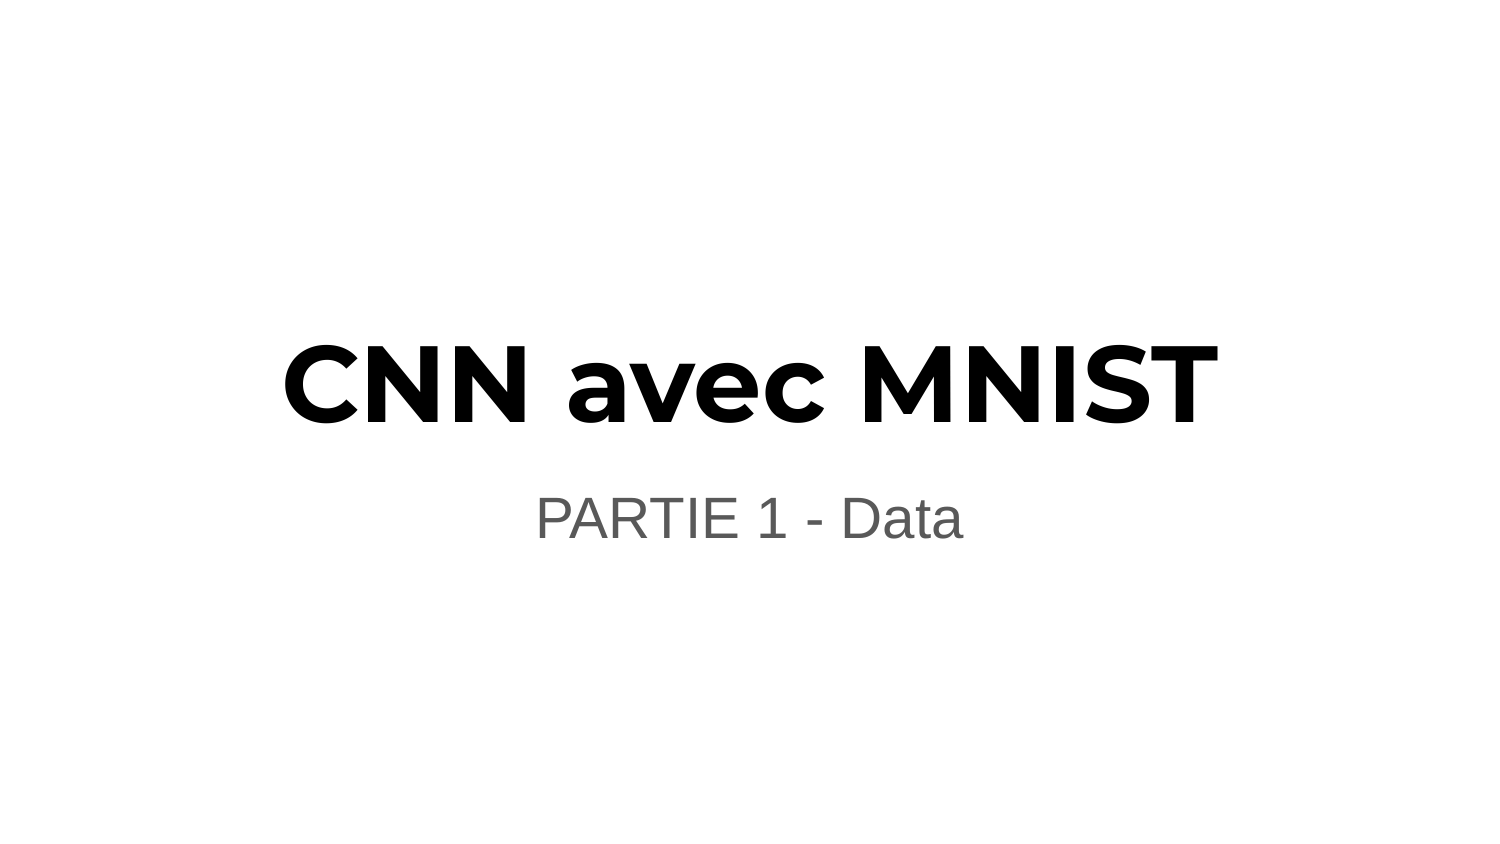

# CNN avec MNIST
PARTIE 1 - Data